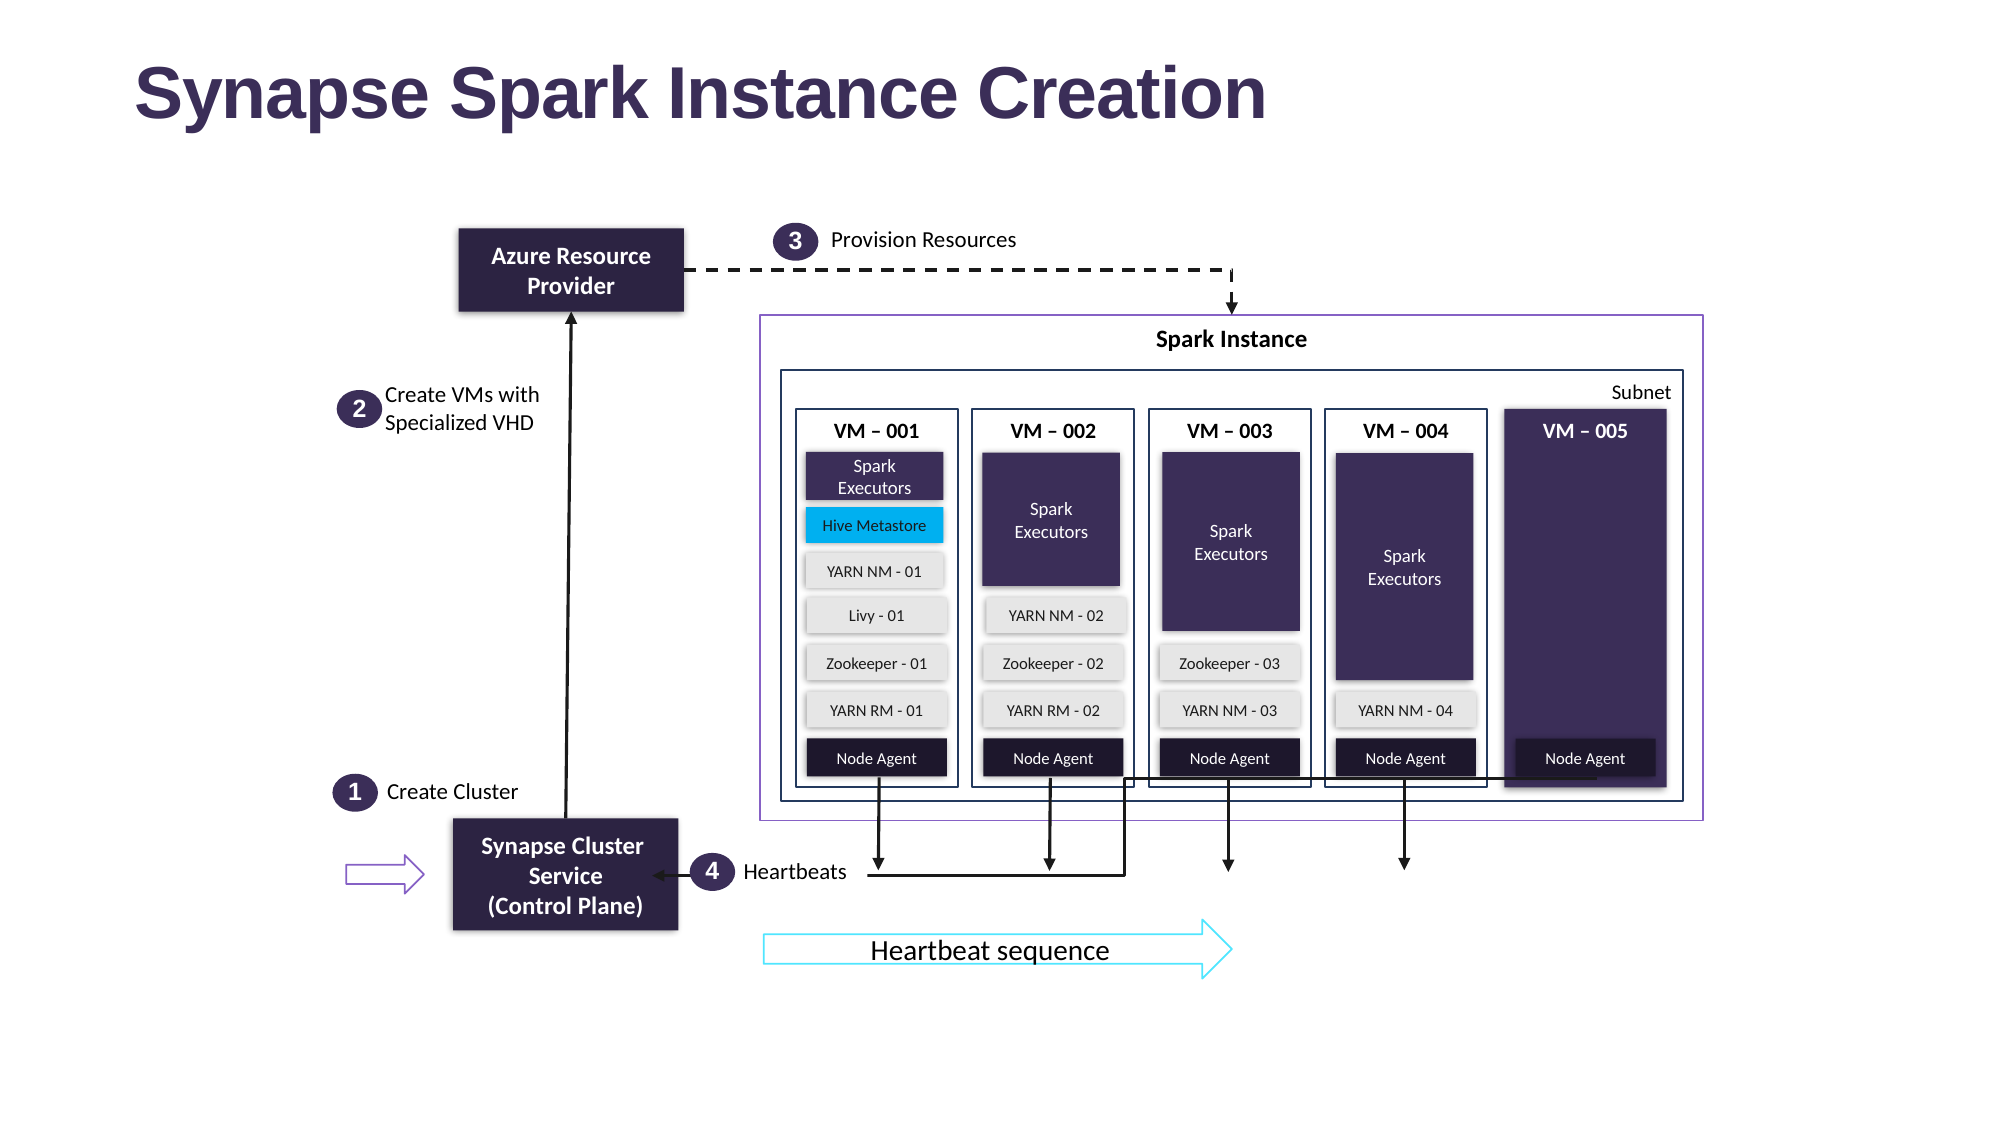

# Synapse Spark Instance Creation
Provision Resources
3
Azure Resource Provider
Spark Instance

Subnet
Create VMs with
Specialized VHD
2
VM – 004
VM – 005
VM – 001
VM – 002
VM – 003
Spark Executors
Spark Executors
Spark Executors
Spark Executors
Hive Metastore
YARN NM - 01
Livy - 01
YARN NM - 02
Zookeeper - 03
Zookeeper - 01
Zookeeper - 02
YARN NM - 04
YARN NM - 03
YARN RM - 01
YARN RM - 02
Node Agent
Node Agent
Node Agent
Node Agent
Node Agent
Create Cluster
1
Synapse Cluster
Service
(Control Plane)
Heartbeats
4

Heartbeat sequence